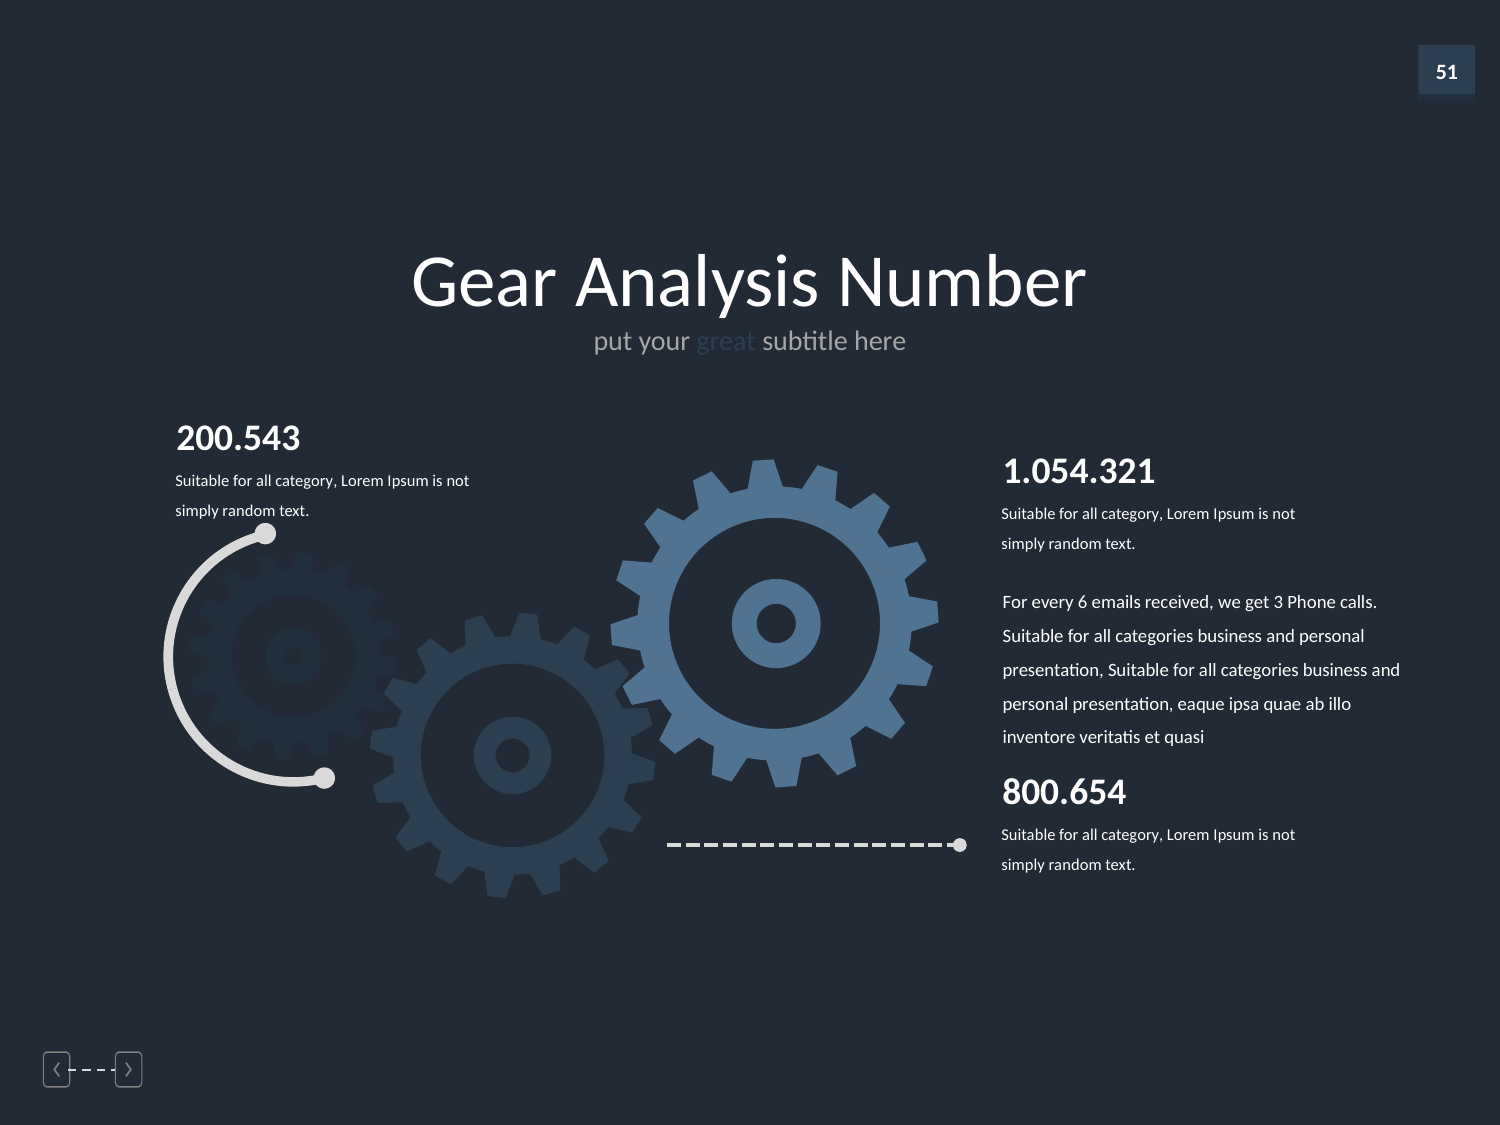

Gear Analysis Number
put your great subtitle here
200.543
1.054.321
Suitable for all category, Lorem Ipsum is not simply random text.
Suitable for all category, Lorem Ipsum is not simply random text.

For every 6 emails received, we get 3 Phone calls. Suitable for all categories business and personal presentation, Suitable for all categories business and personal presentation, eaque ipsa quae ab illo inventore veritatis et quasi

800.654
Suitable for all category, Lorem Ipsum is not simply random text.